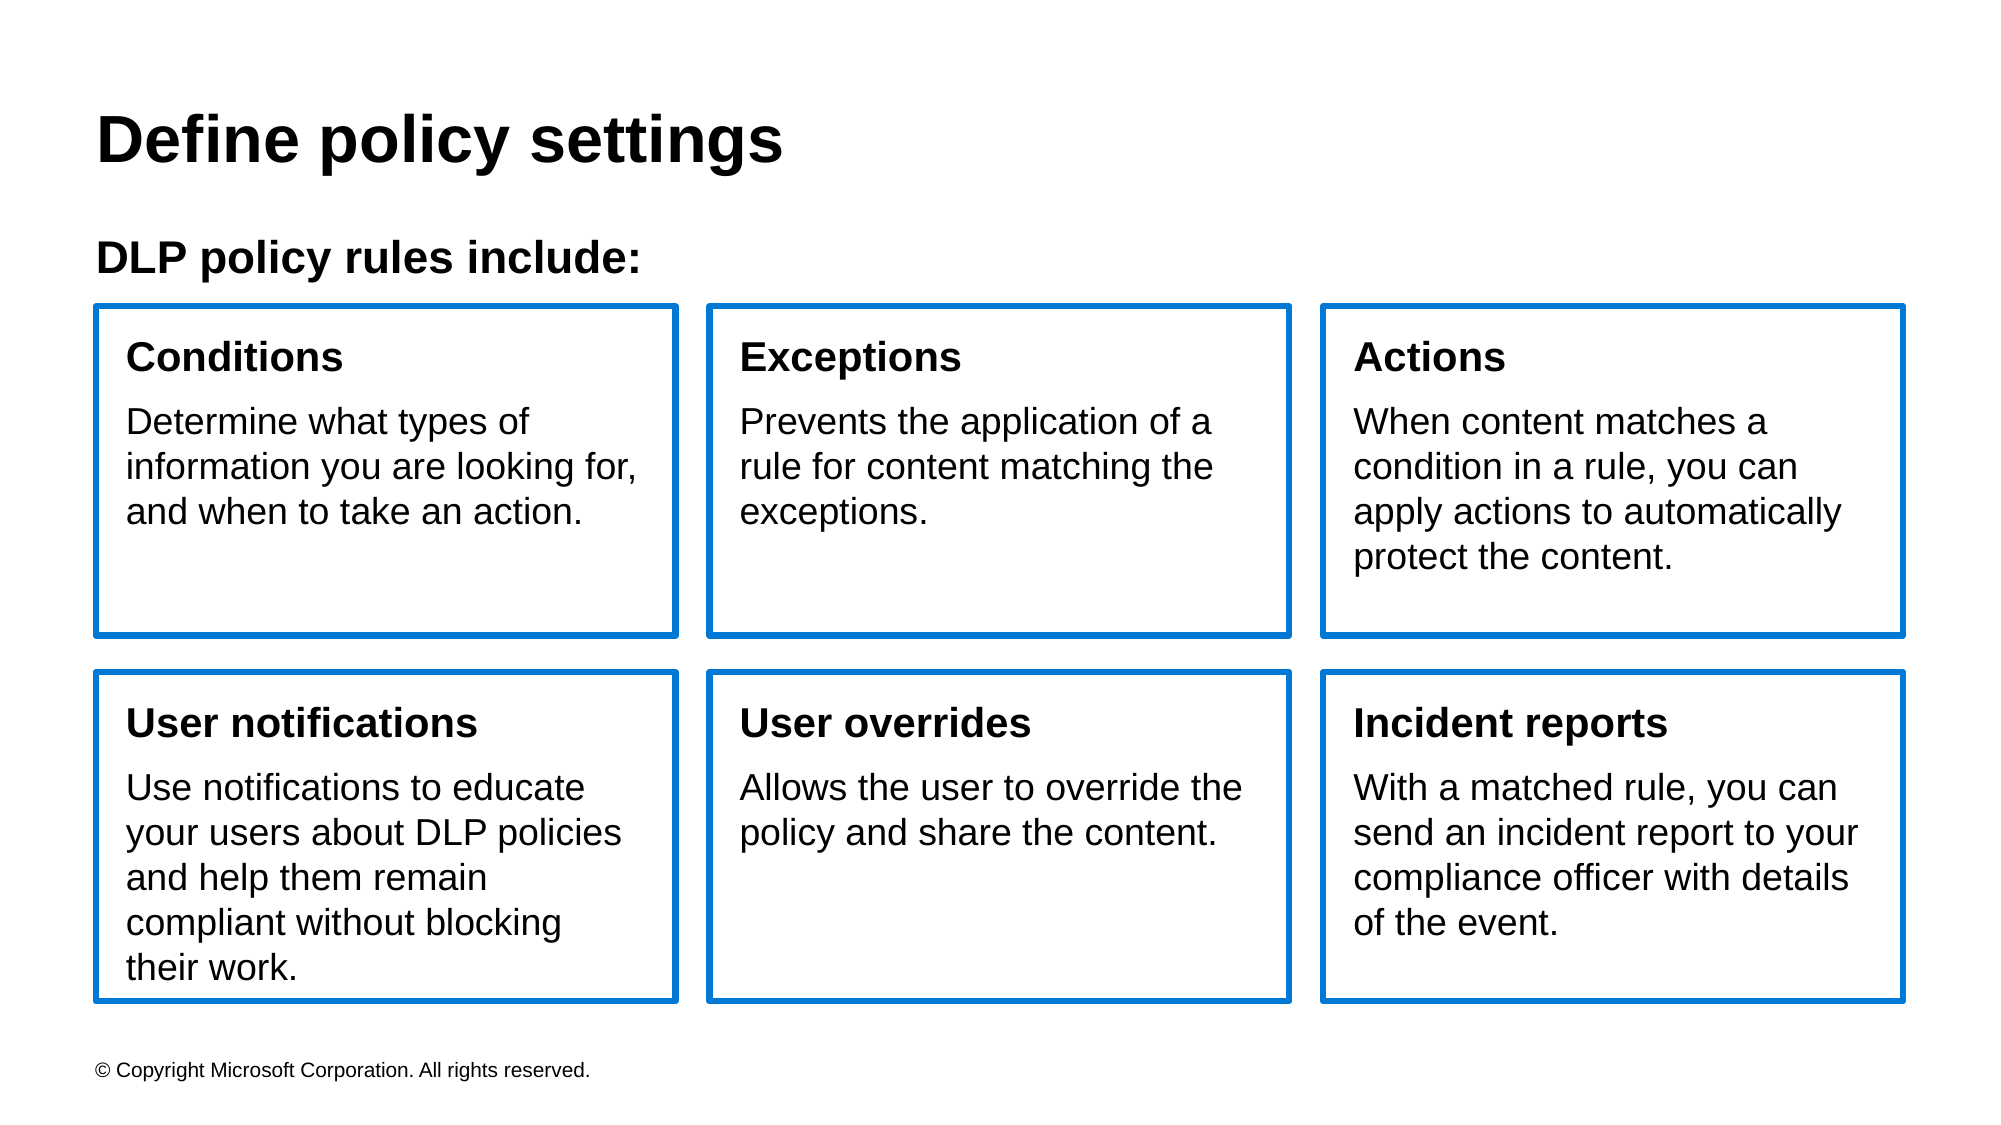

# Define policy settings
DLP policy rules include:
Conditions
Determine what types of information you are looking for, and when to take an action.
Exceptions
Prevents the application of a rule for content matching the exceptions.
Actions
When content matches a condition in a rule, you can apply actions to automatically protect the content.
User notifications
Use notifications to educate your users about DLP policies and help them remain compliant without blocking their work.
User overrides
Allows the user to override the policy and share the content.
Incident reports
With a matched rule, you can send an incident report to your compliance officer with details of the event.